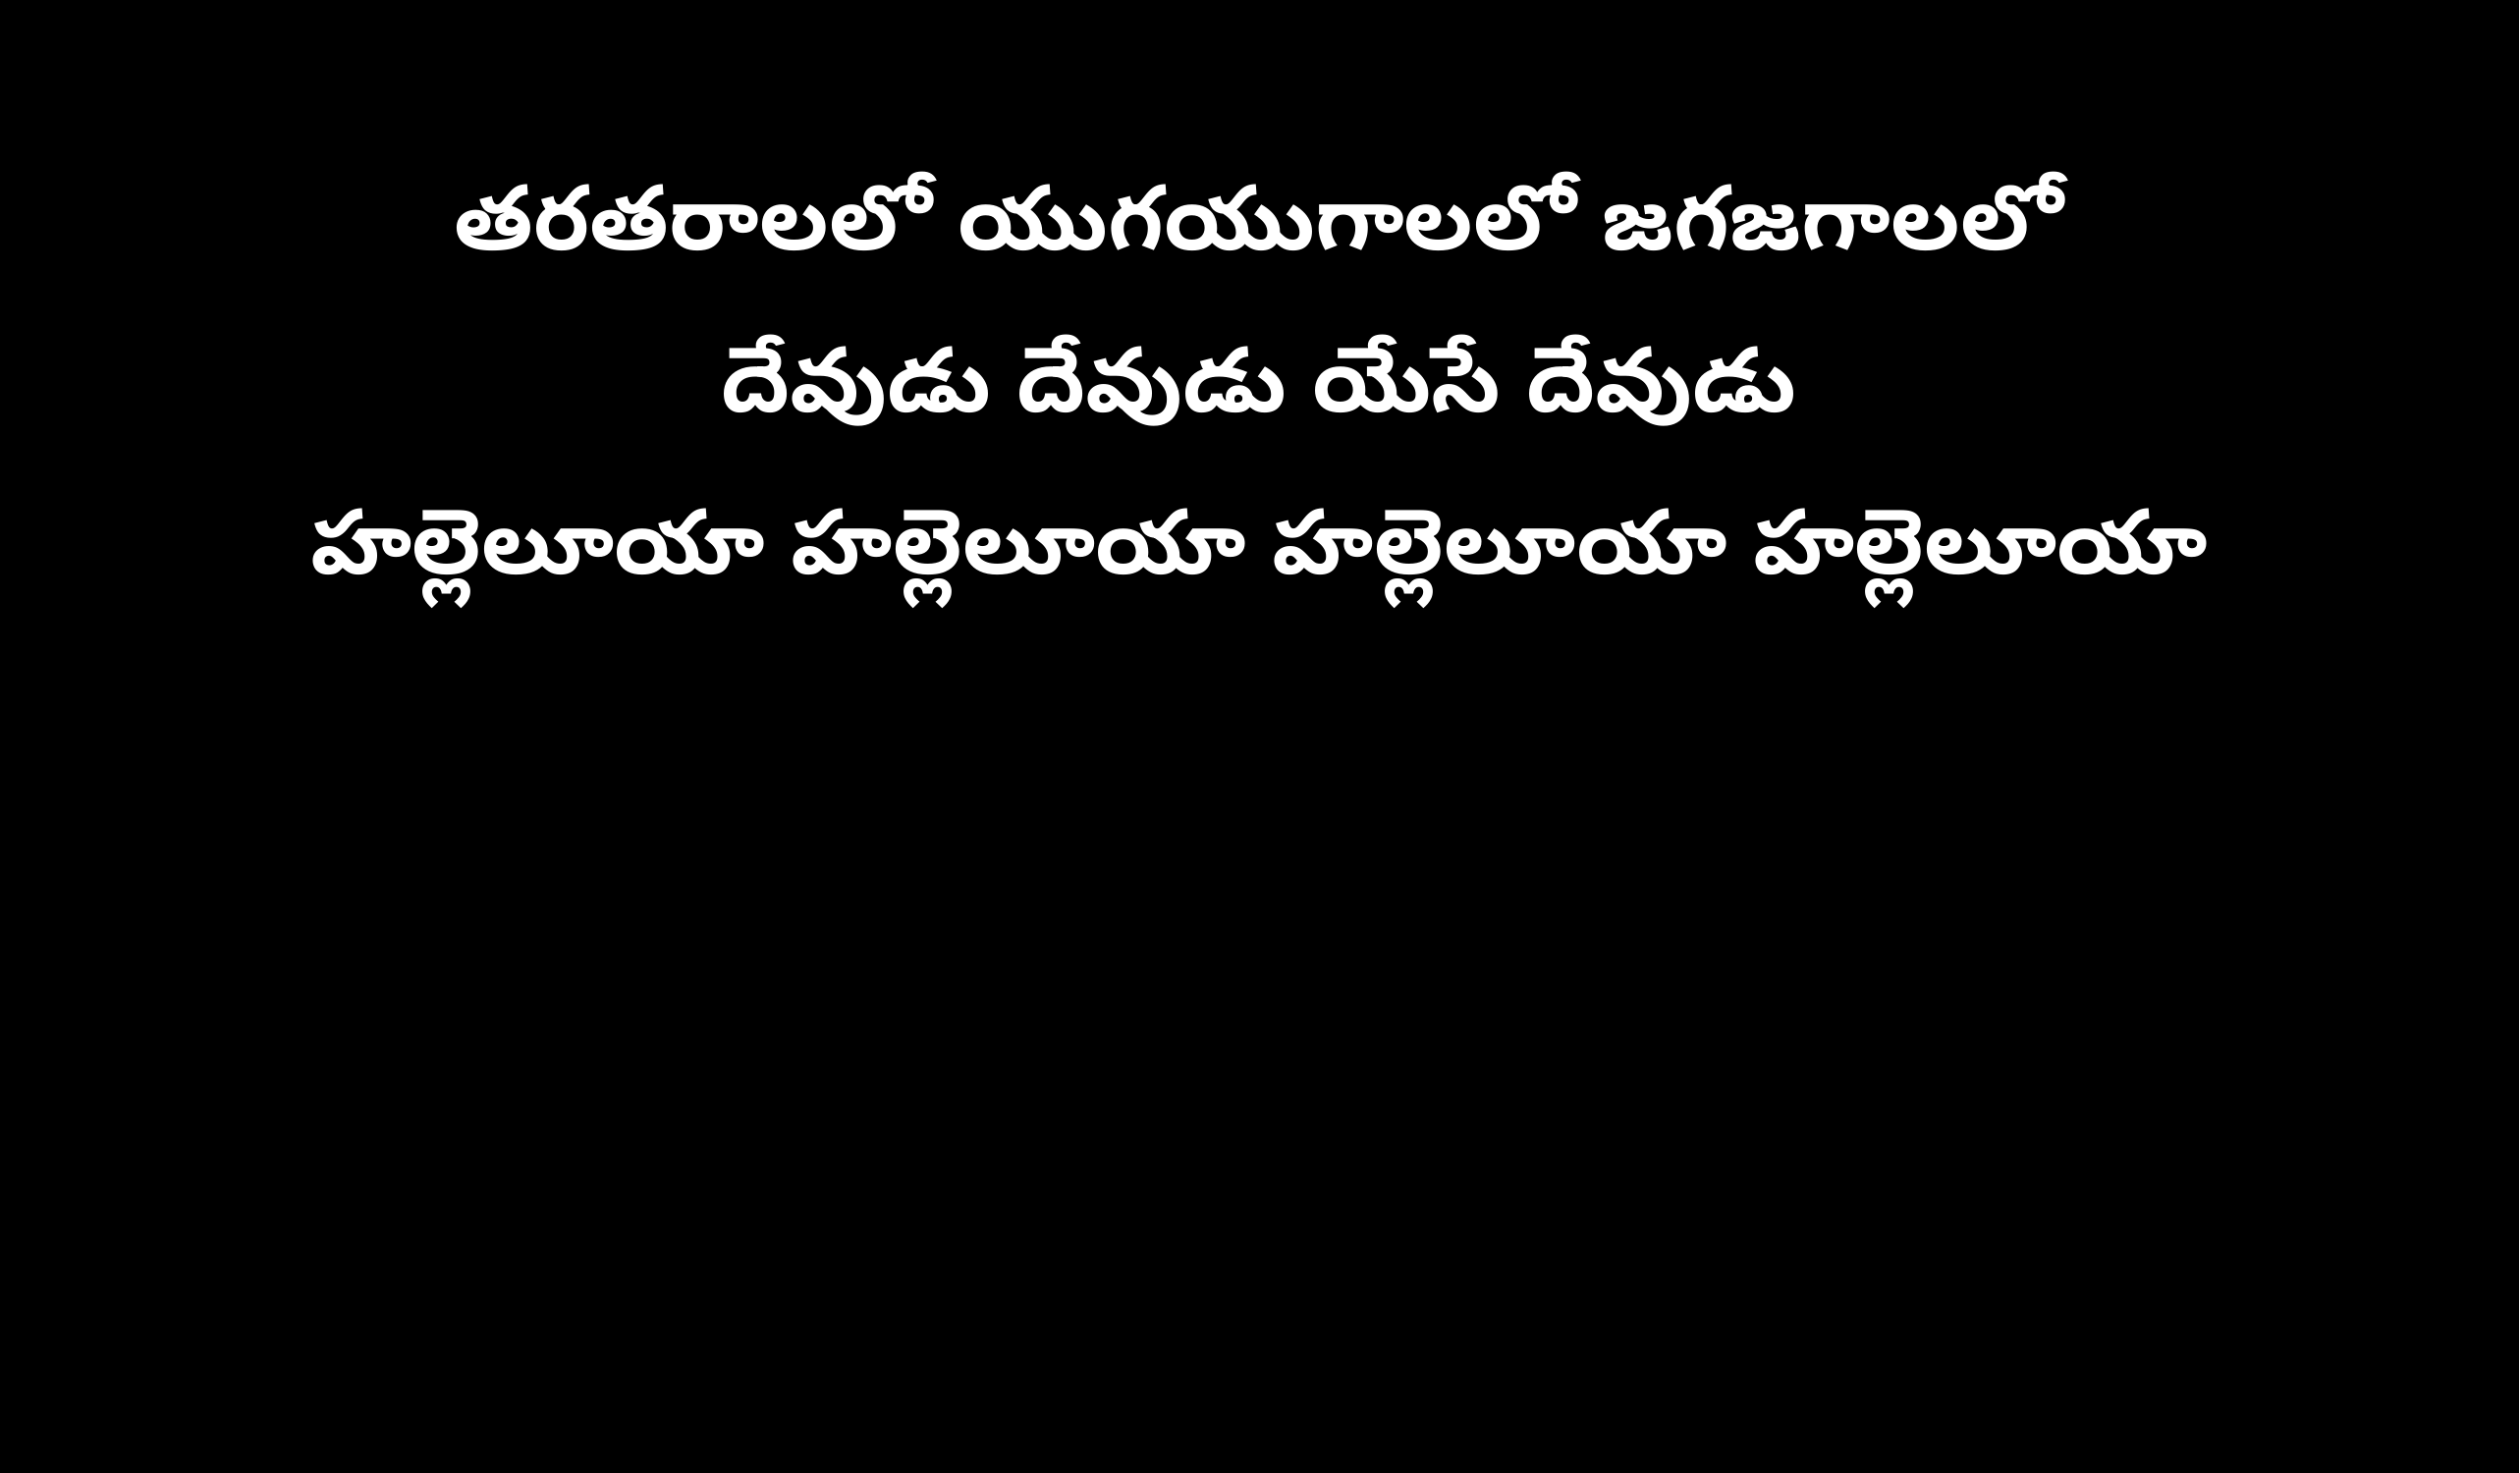

తరతరాలలో యుగయుగాలలో జగజగాలలో
దేవుడు దేవుడు యేసే దేవుడు
హల్లెలూయా హల్లెలూయా హల్లెలూయా హల్లెలూయా